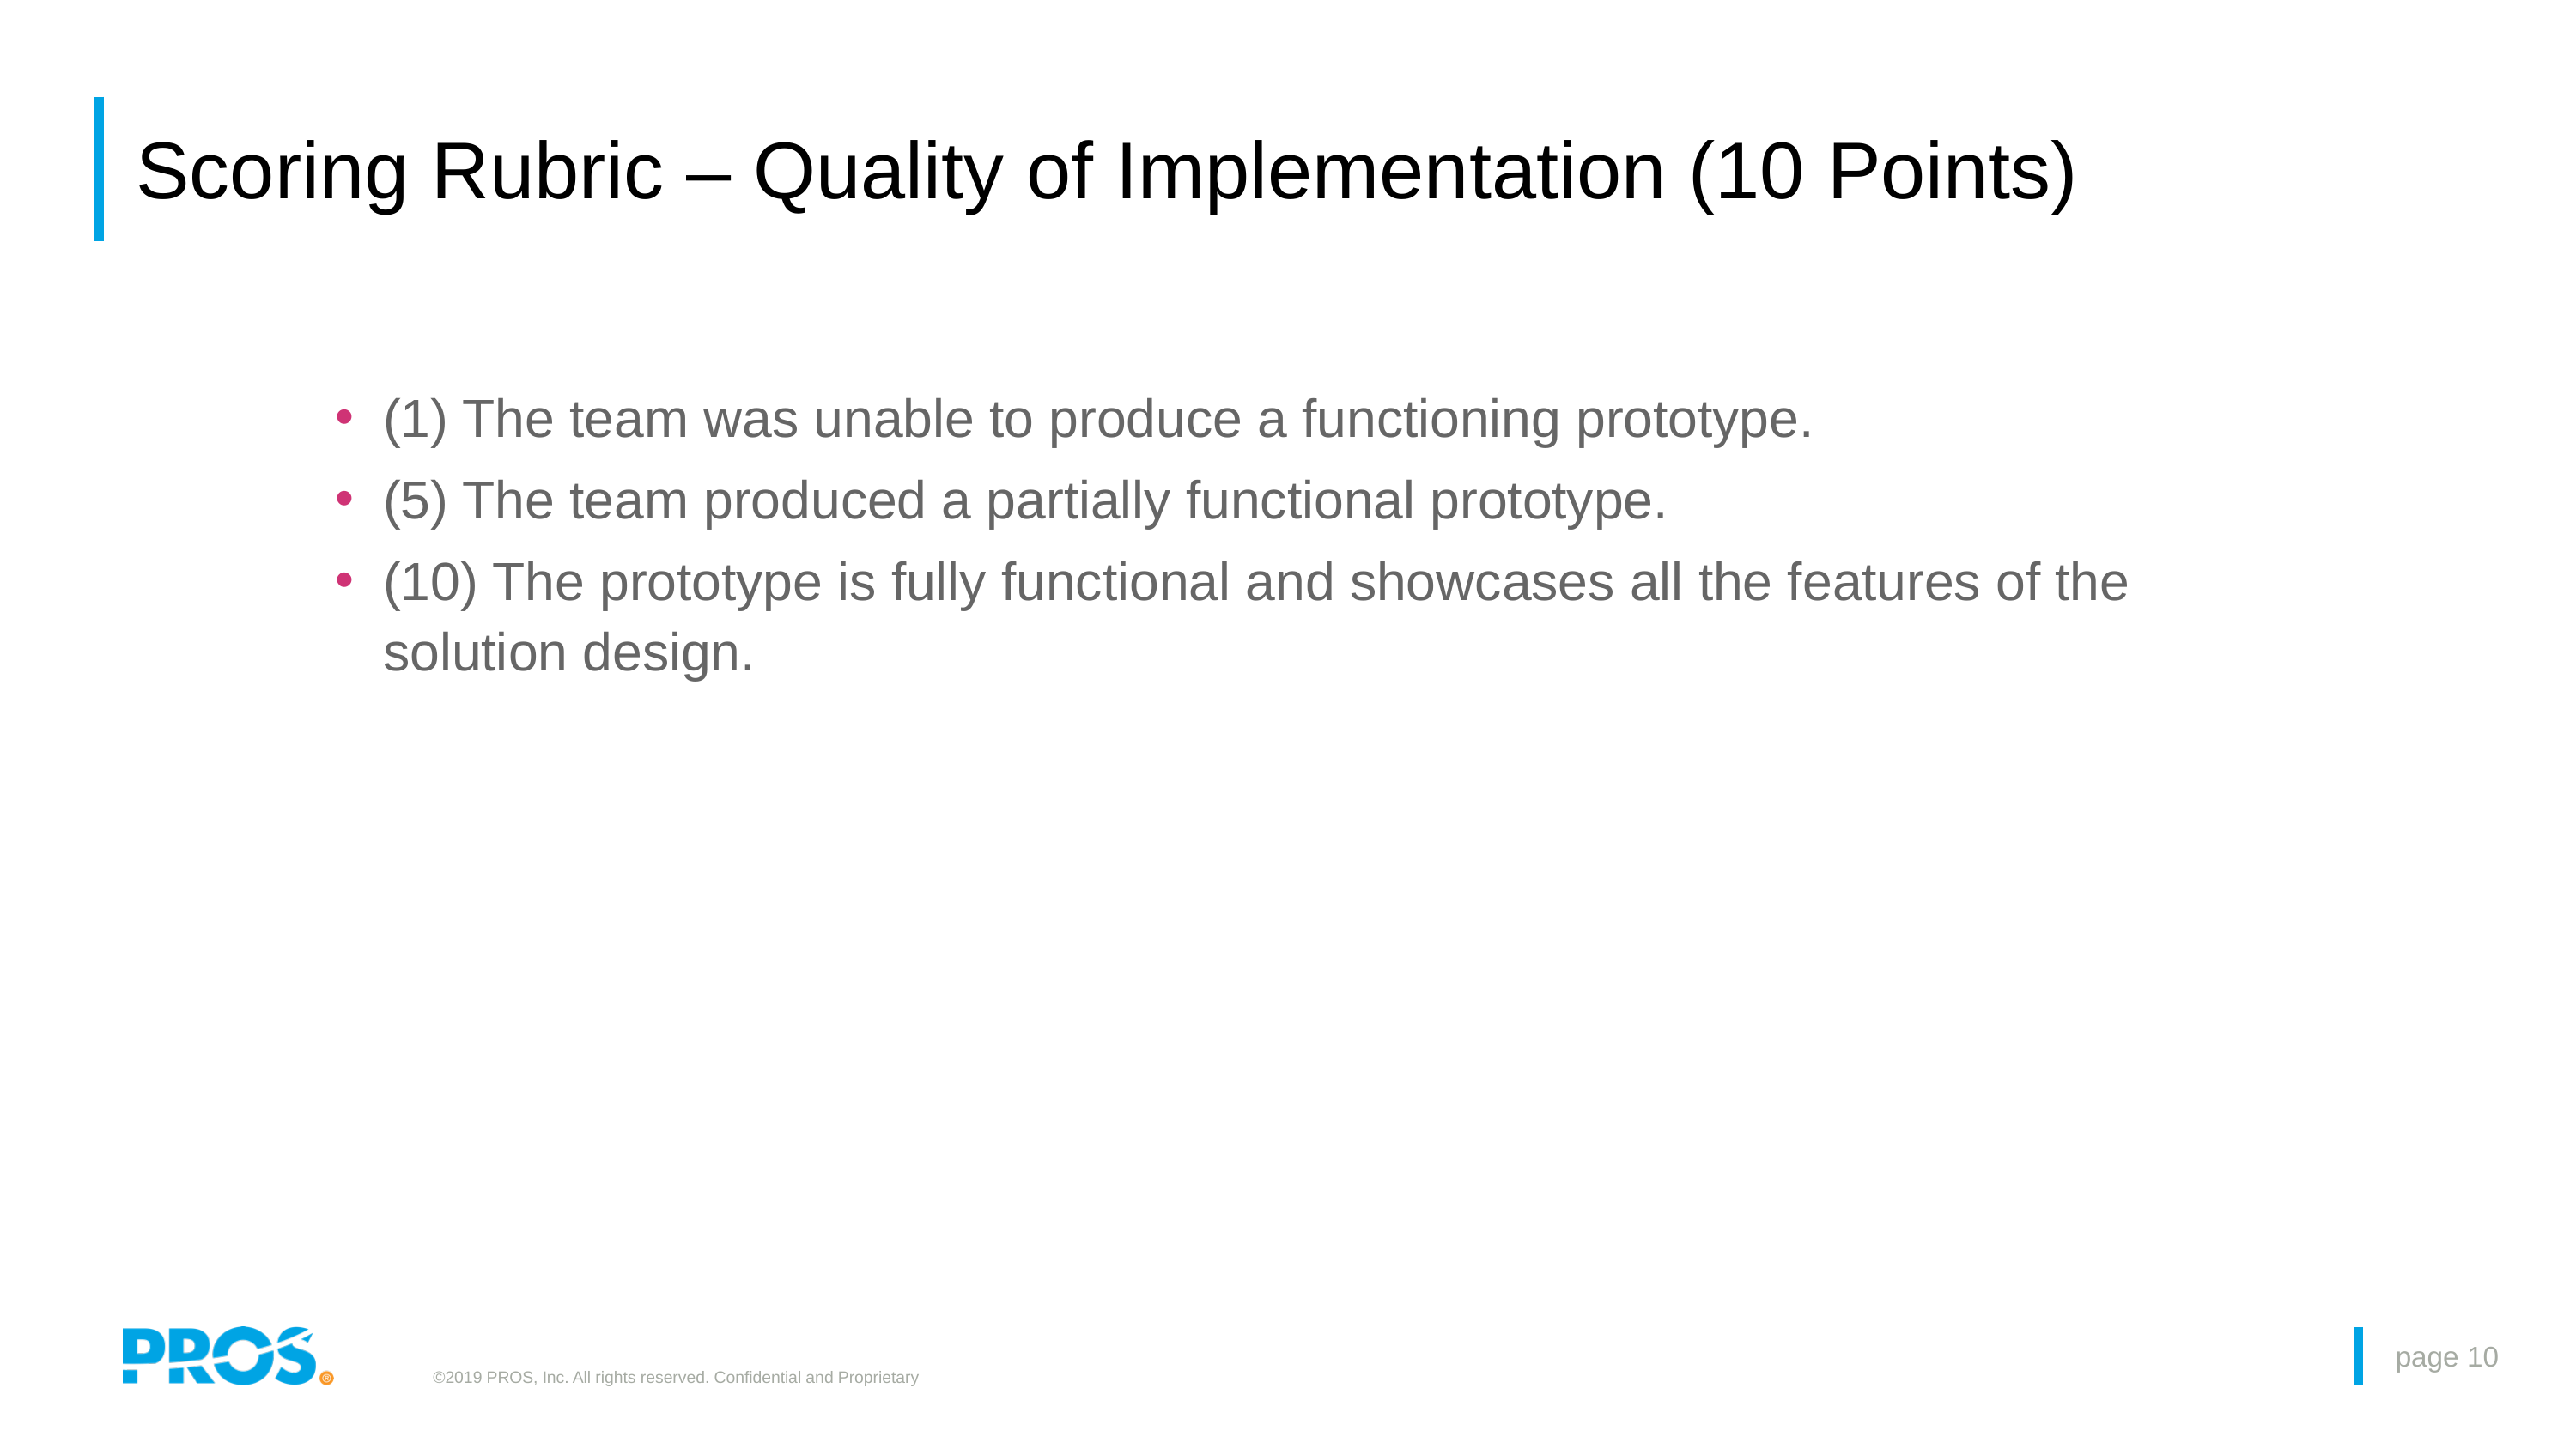

# Scoring Rubric – Quality of Implementation (10 Points)
(1) The team was unable to produce a functioning prototype.
(5) The team produced a partially functional prototype.
(10) The prototype is fully functional and showcases all the features of the solution design.